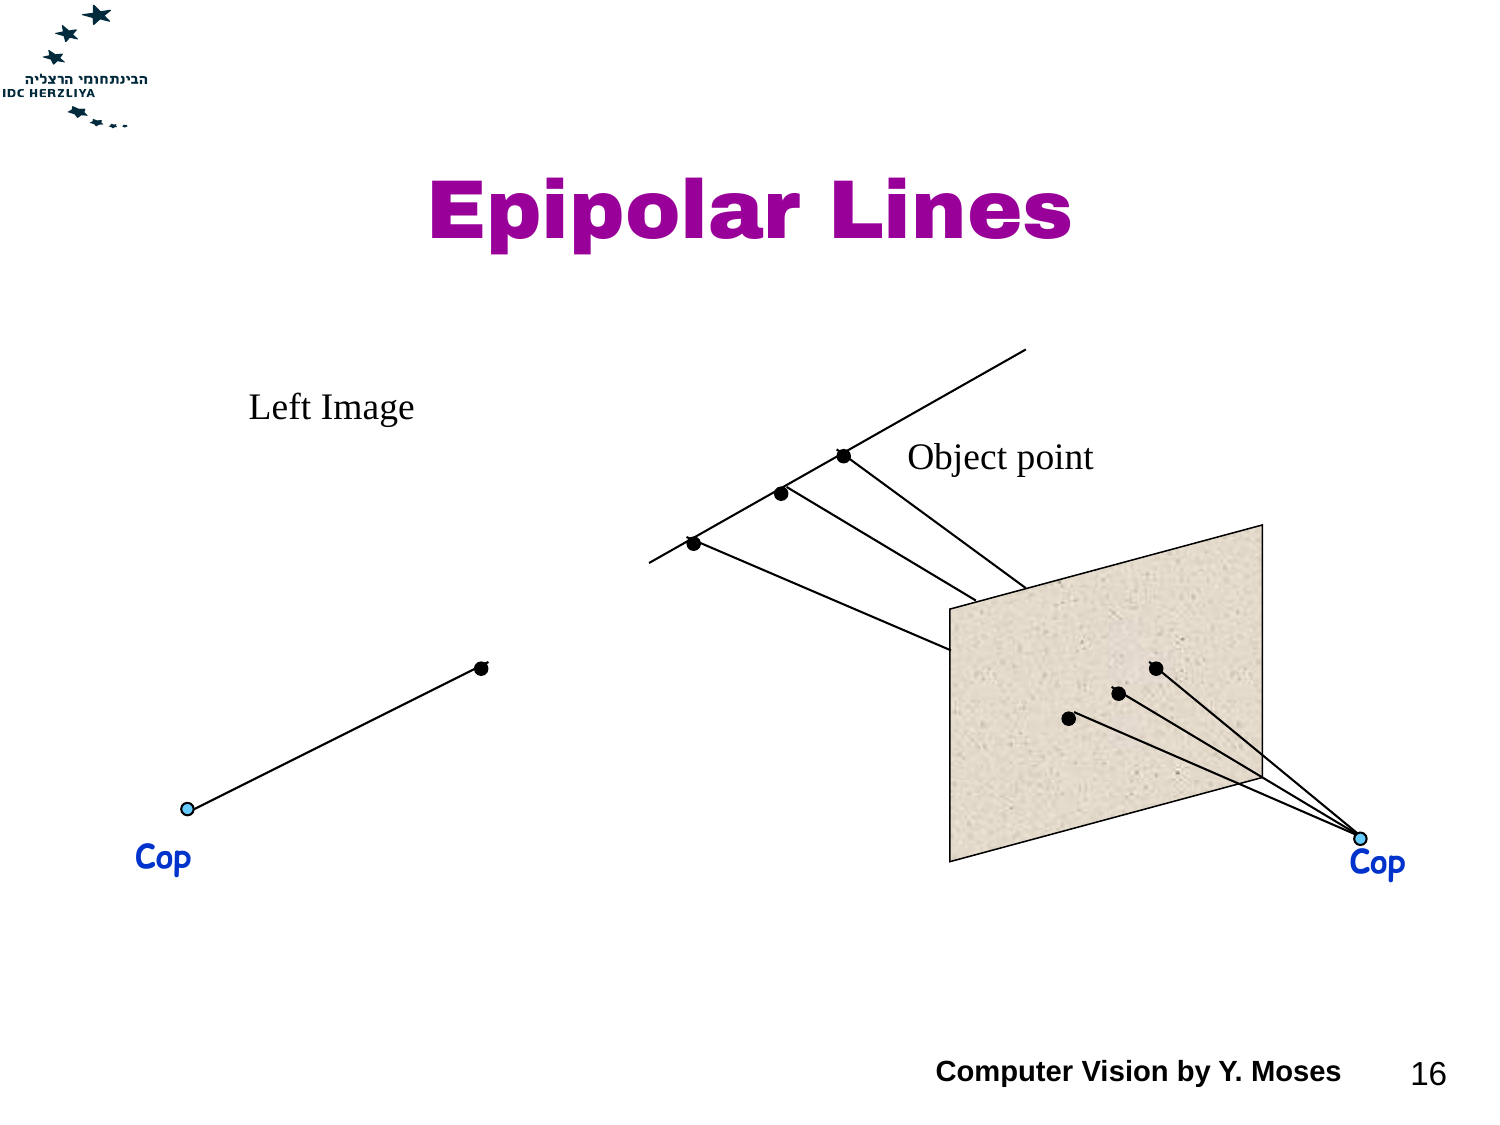

# Epipolar Lines

Left Image
Object point

Cop

Cop
Computer Vision by Y. Moses
16